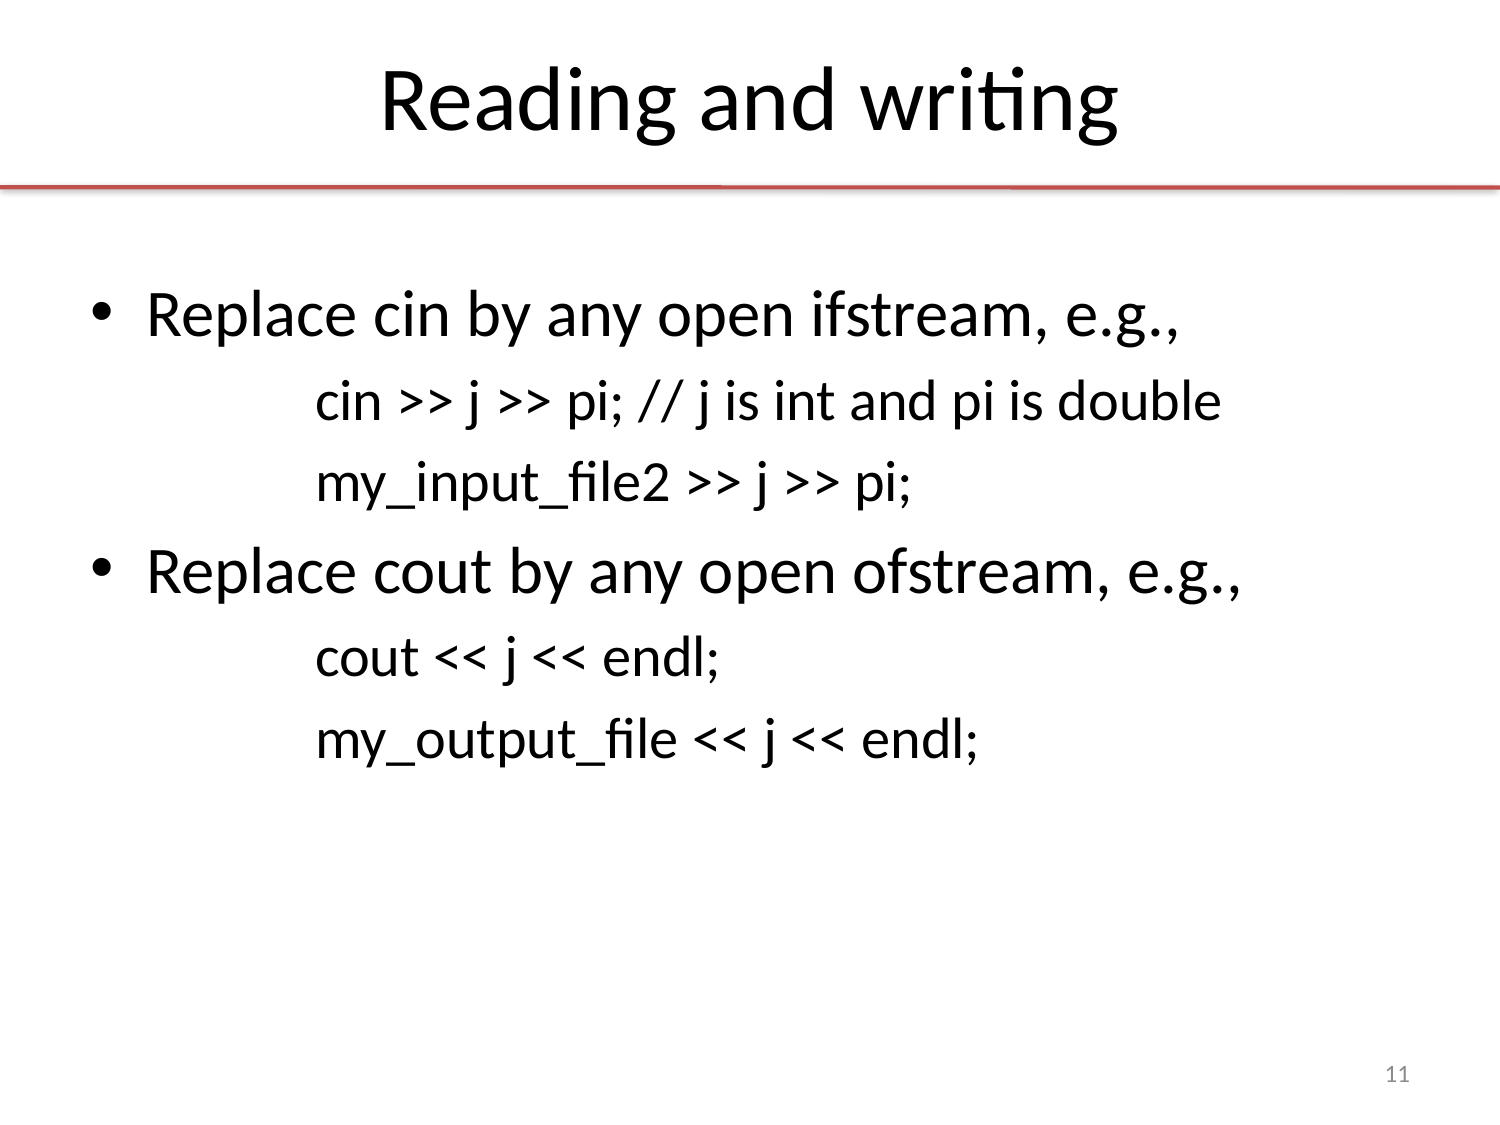

# Reading and writing
Replace cin by any open ifstream, e.g.,
	cin >> j >> pi; // j is int and pi is double
	my_input_file2 >> j >> pi;
Replace cout by any open ofstream, e.g.,
	cout << j << endl;
	my_output_file << j << endl;
11